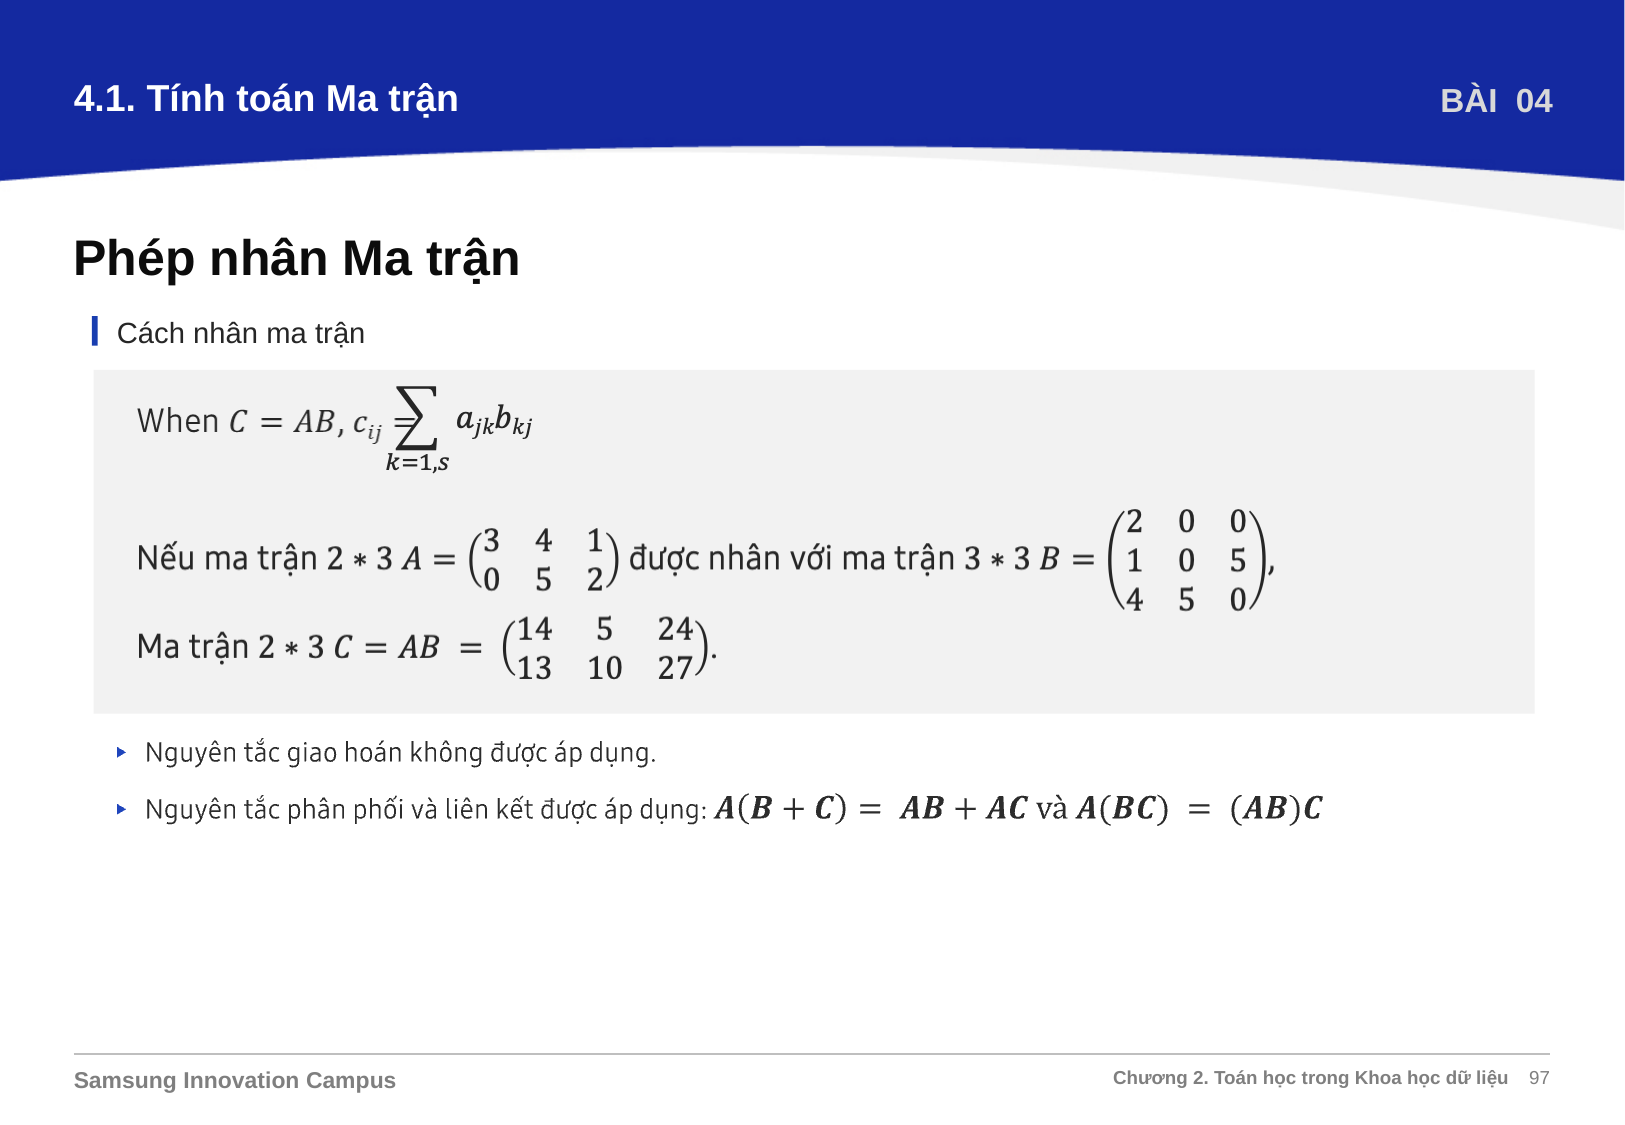

4.1. Tính toán Ma trận
BÀI  04
Phép nhân Ma trận
Cách nhân ma trận